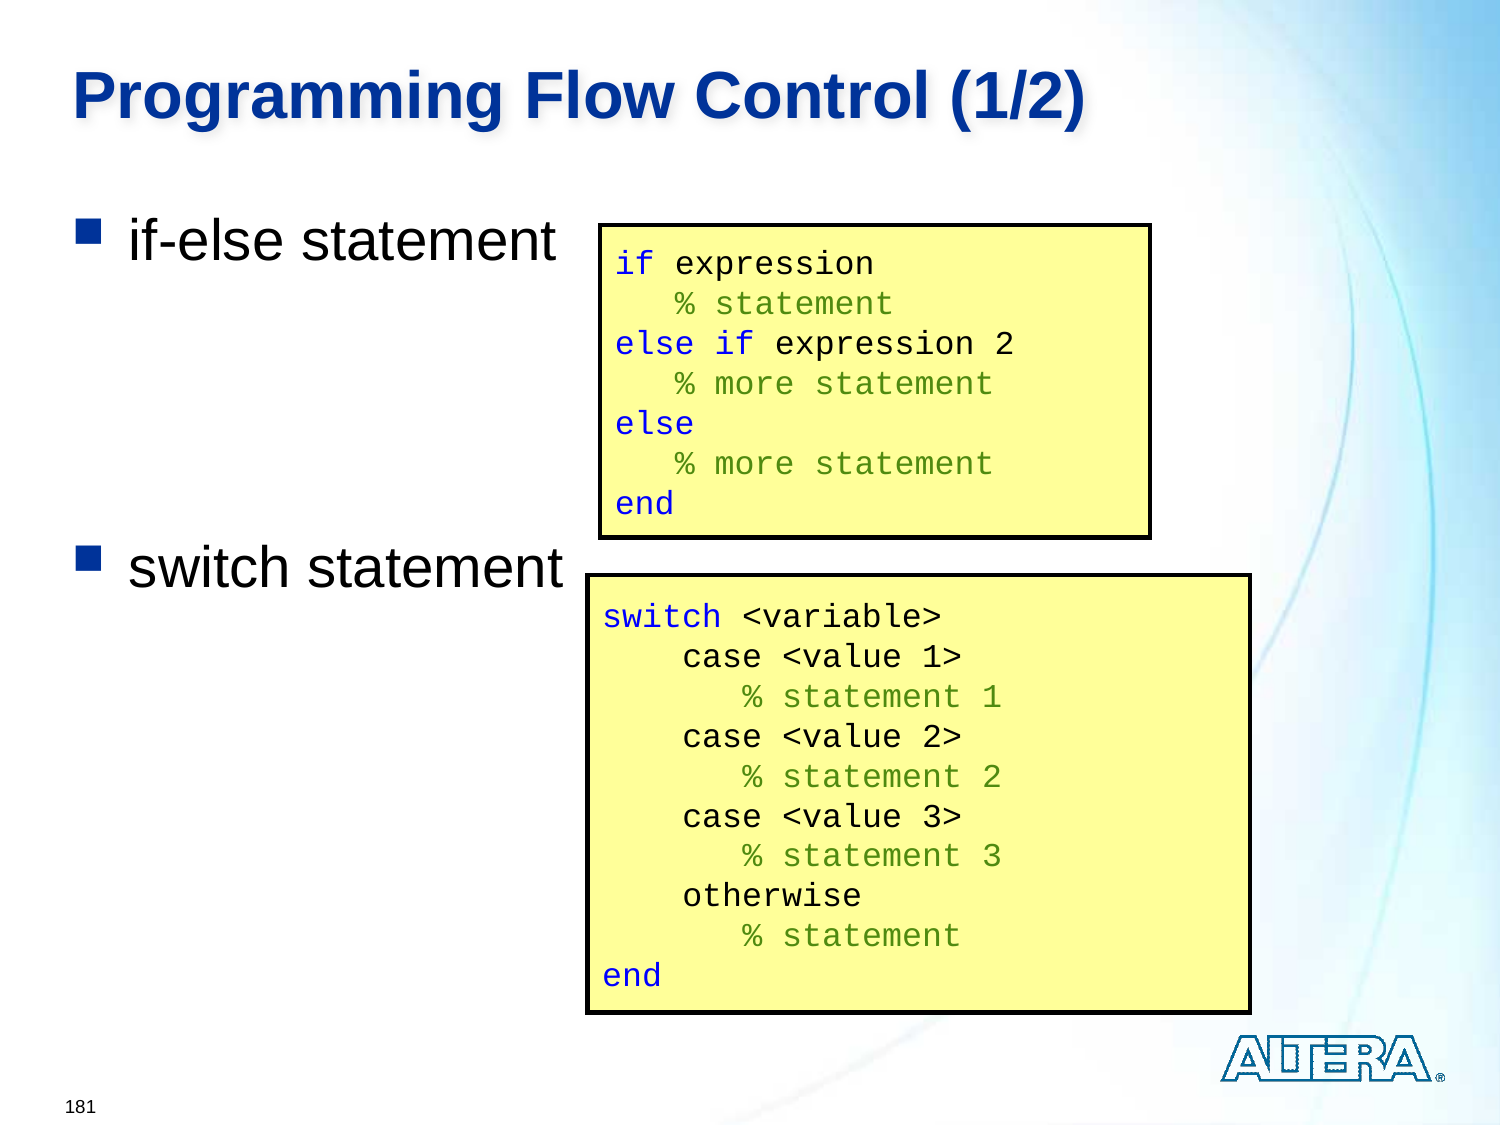

# Programming Flow Control (1/2)
if-else statement

switch statement
if expression
   % statement
else if expression 2
   % more statement
else
   % more statement
end

switch <variable>
    case <value 1>
       % statement 1
    case <value 2>
       % statement 2
    case <value 3>
       % statement 3
    otherwise
       % statement
end